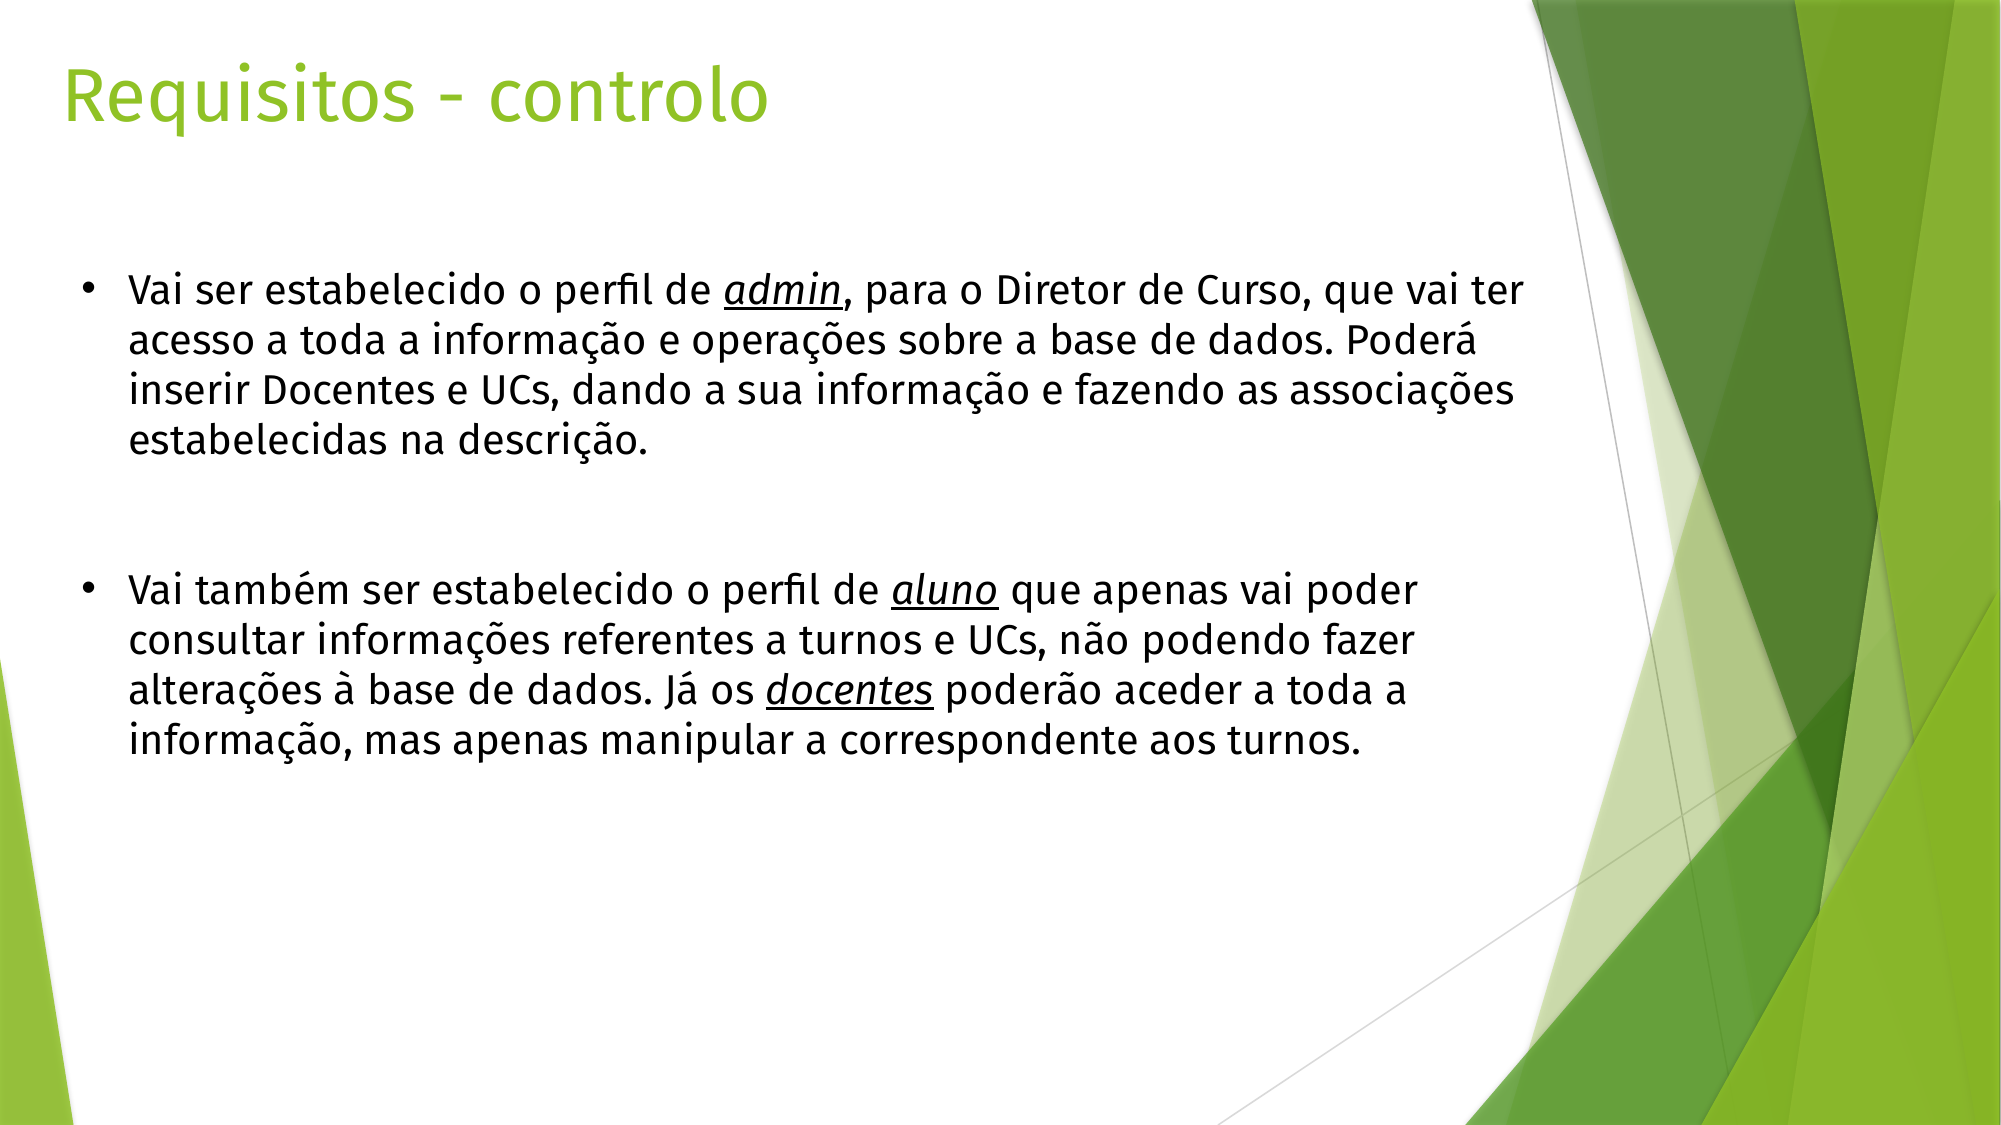

Requisitos - controlo
Vai ser estabelecido o perfil de admin, para o Diretor de Curso, que vai ter acesso a toda a informação e operações sobre a base de dados. Poderá inserir Docentes e UCs, dando a sua informação e fazendo as associações estabelecidas na descrição.

Vai também ser estabelecido o perfil de aluno que apenas vai poder consultar informações referentes a turnos e UCs, não podendo fazer alterações à base de dados. Já os docentes poderão aceder a toda a informação, mas apenas manipular a correspondente aos turnos.